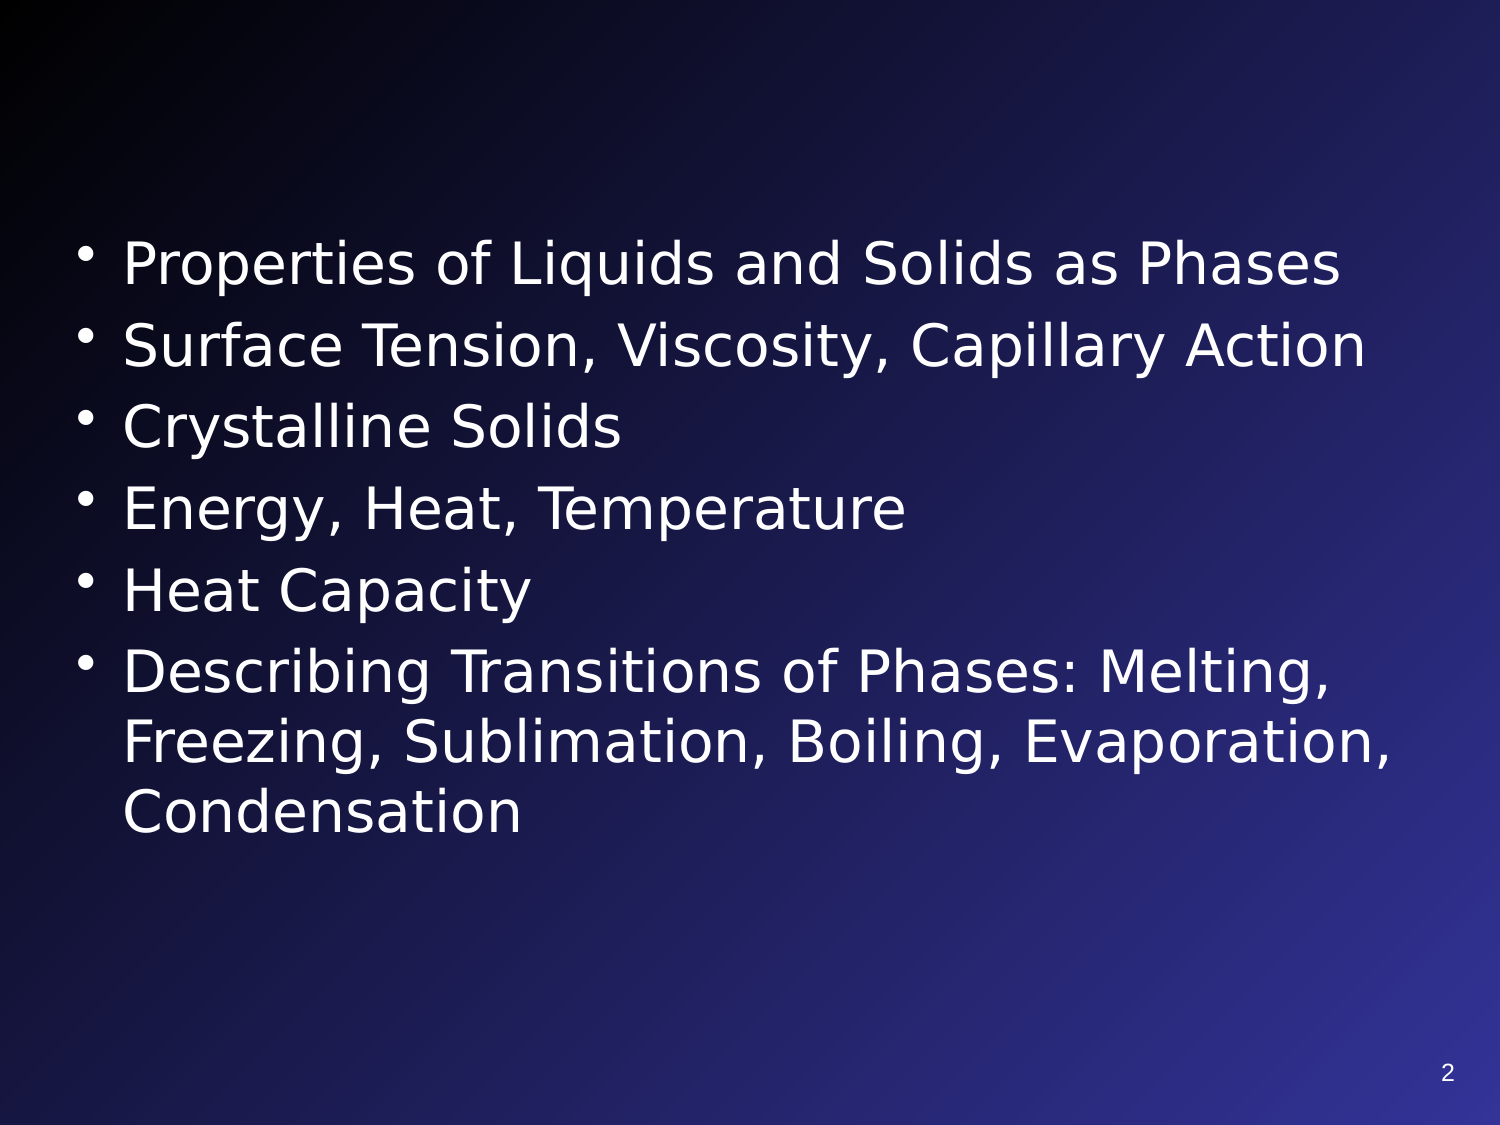

#
Properties of Liquids and Solids as Phases
Surface Tension, Viscosity, Capillary Action
Crystalline Solids
Energy, Heat, Temperature
Heat Capacity
Describing Transitions of Phases: Melting, Freezing, Sublimation, Boiling, Evaporation, Condensation

2